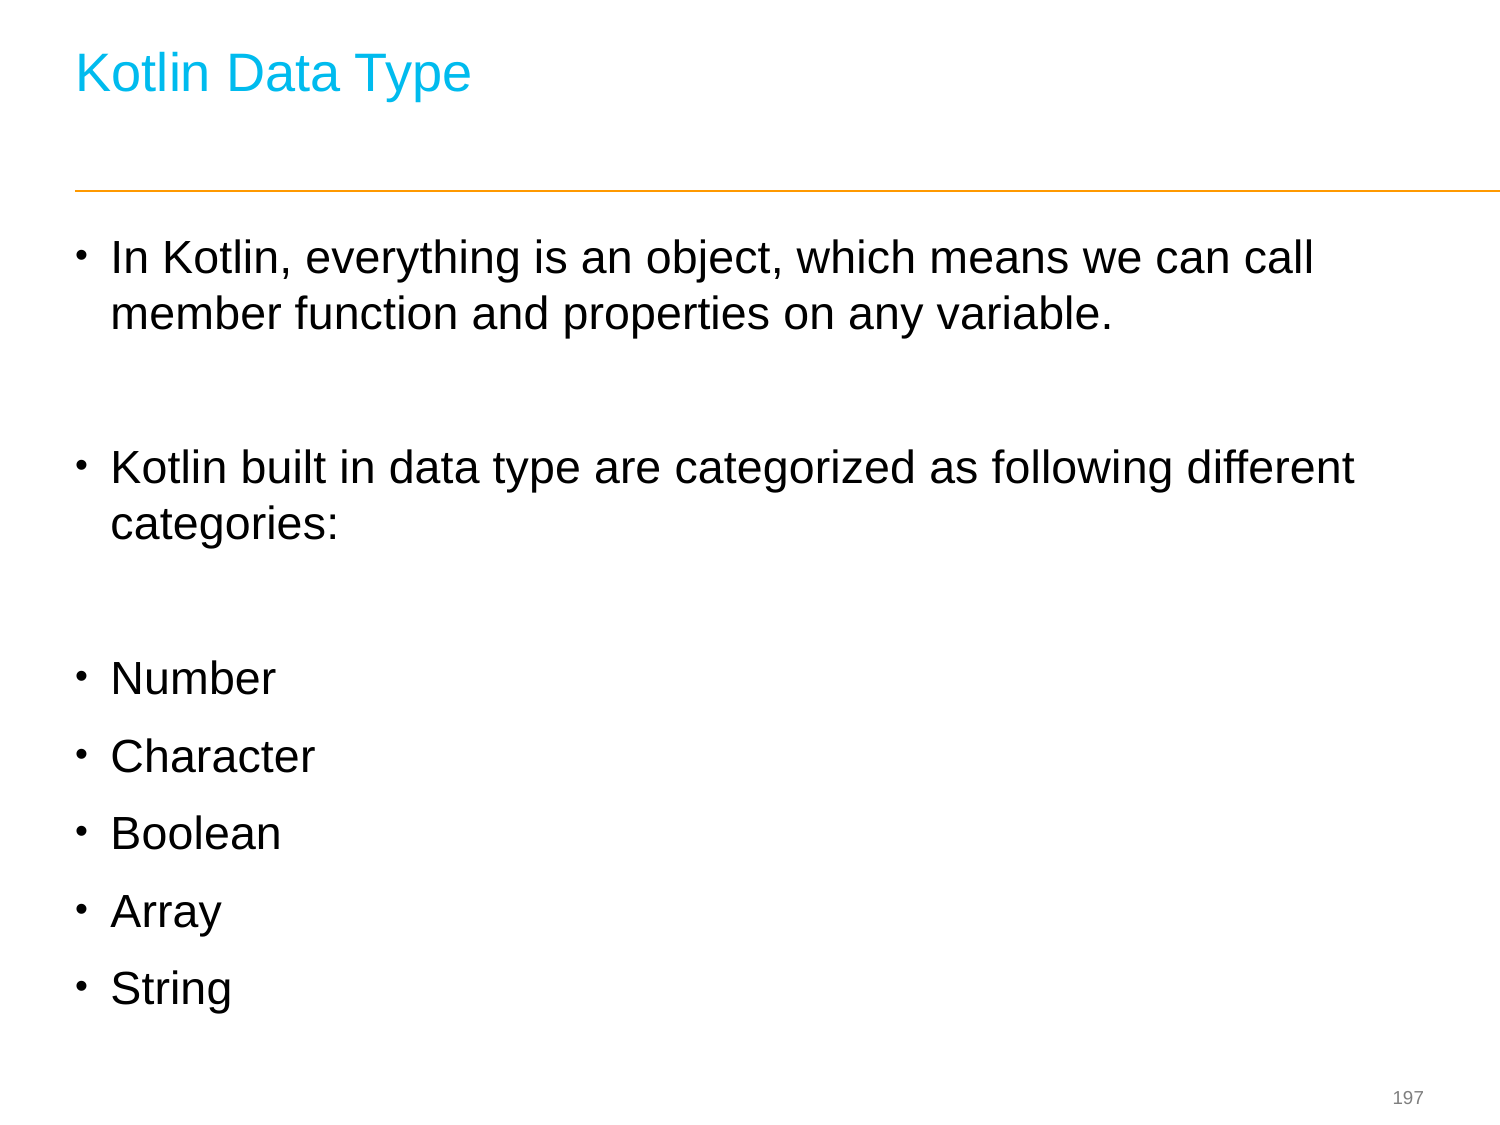

# Kotlin Data Type
In Kotlin, everything is an object, which means we can call member function and properties on any variable.

Kotlin built in data type are categorized as following different categories:

Number
Character
Boolean
Array
String